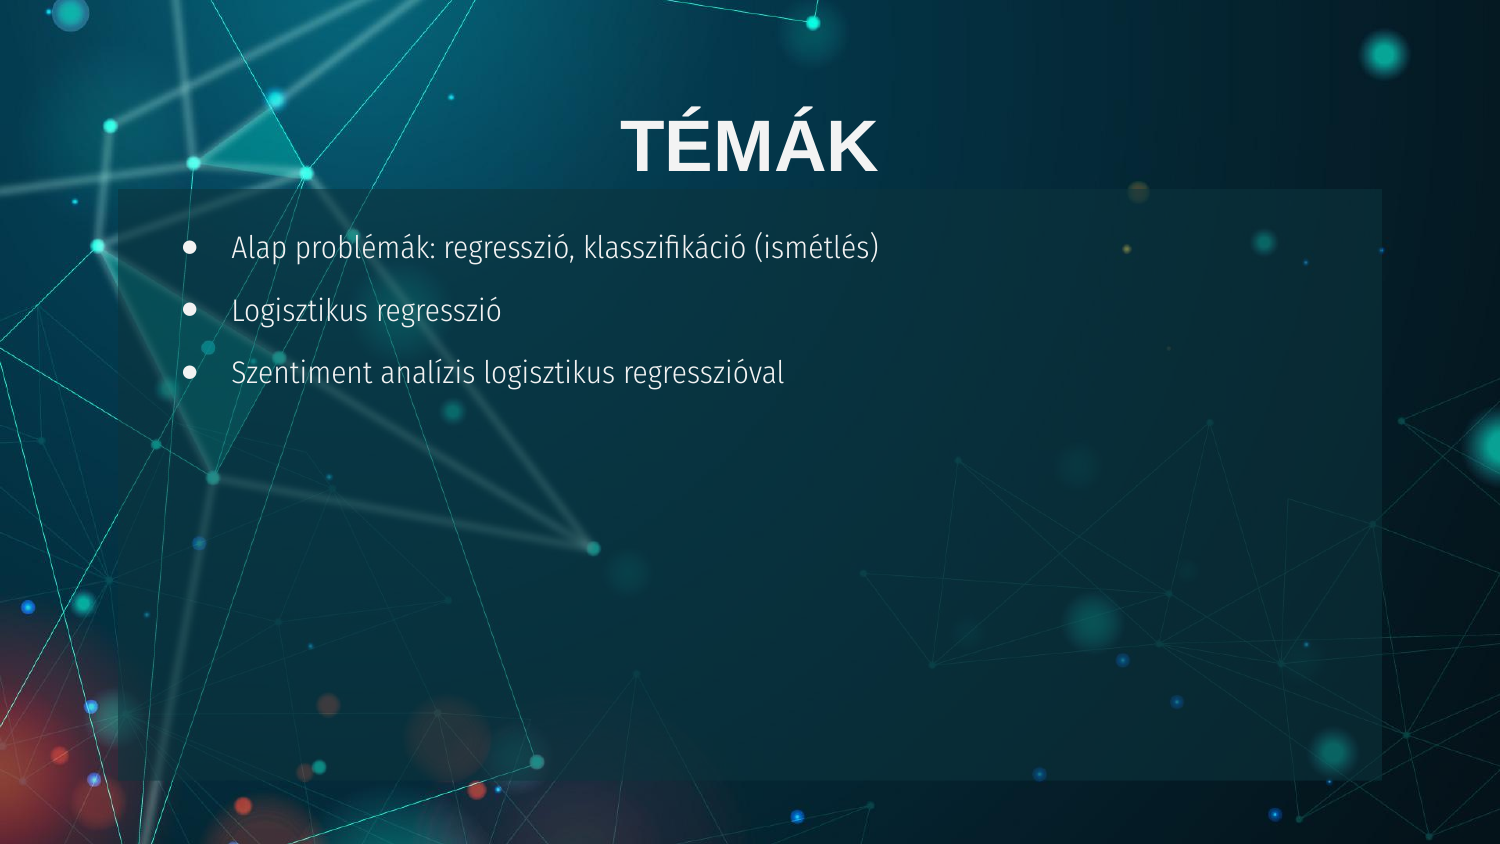

# TÉMÁK
Alap problémák: regresszió, klasszifikáció (ismétlés)
Logisztikus regresszió
Szentiment analízis logisztikus regresszióval